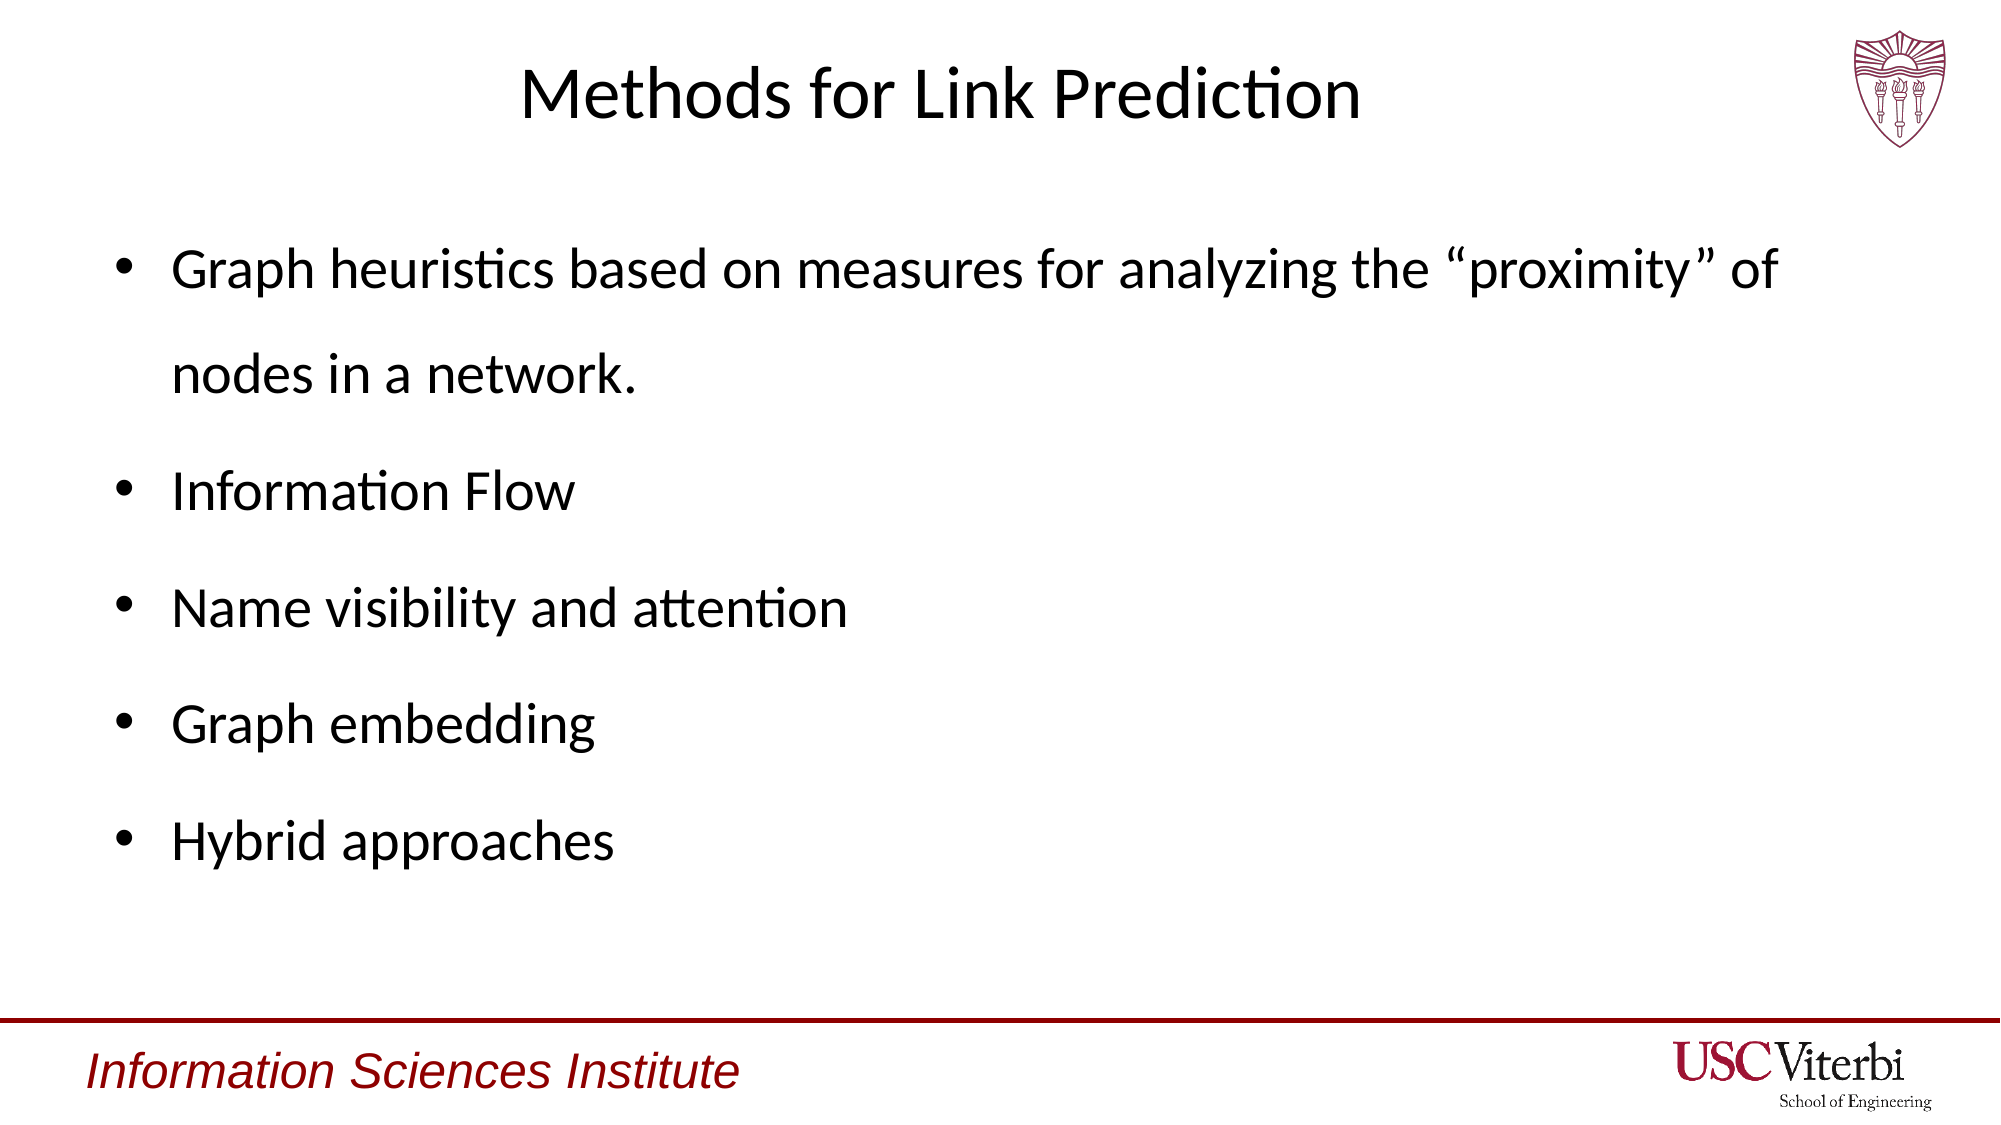

# Methods for Link Prediction
Graph heuristics based on measures for analyzing the “proximity” of nodes in a network.
Information Flow
Name visibility and attention
Graph embedding
Hybrid approaches